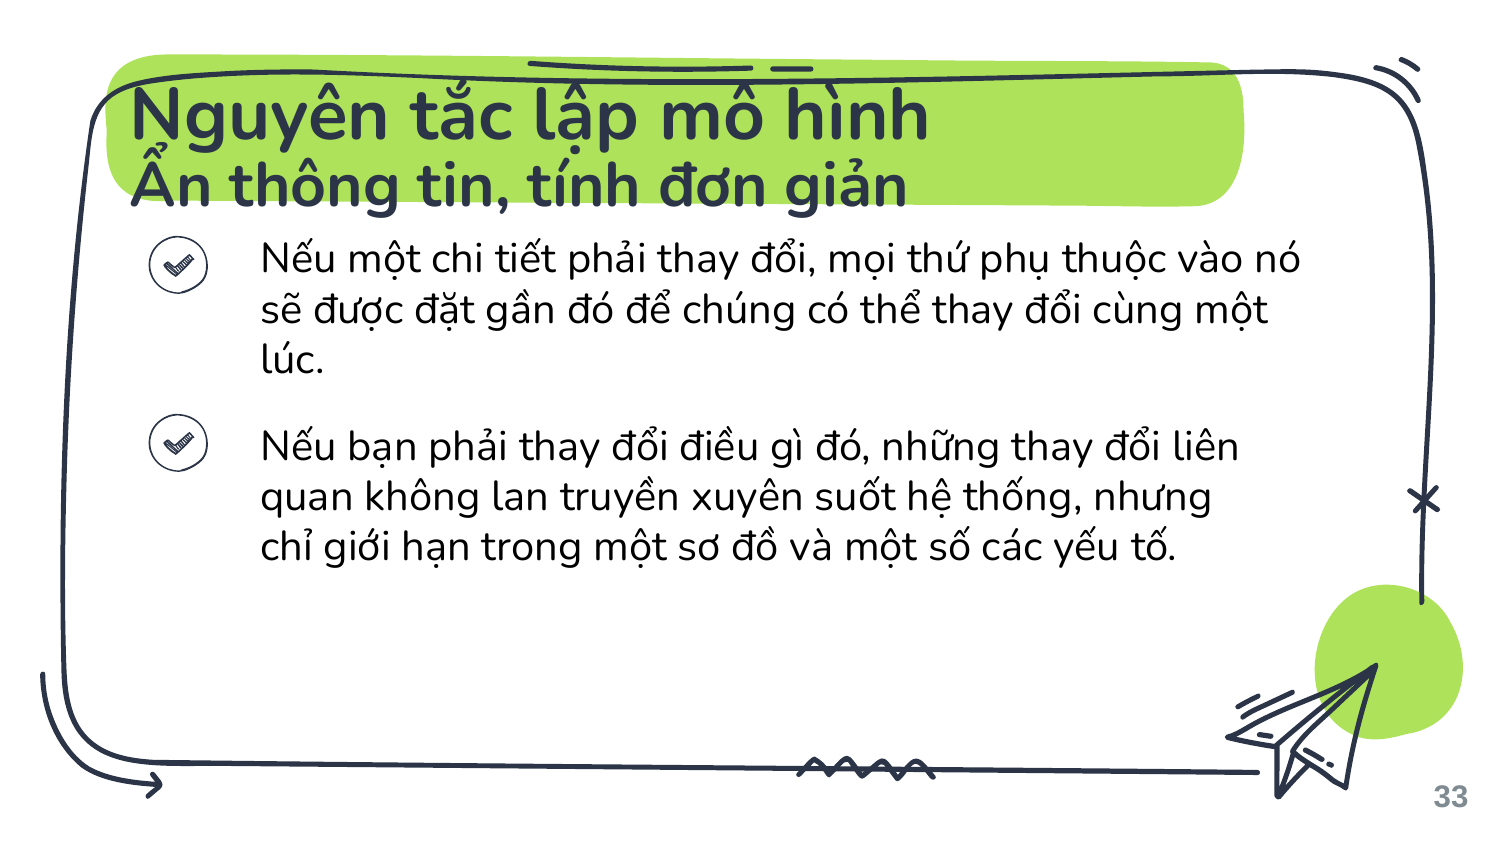

Nguyên tắc lập mô hình
# Ẩn thông tin, tính đơn giản
Nếu một chi tiết phải thay đổi, mọi thứ phụ thuộc vào nó sẽ được đặt gần đó để chúng có thể thay đổi cùng một lúc.

Nếu bạn phải thay đổi điều gì đó, những thay đổi liên quan không lan truyền xuyên suốt hệ thống, nhưng chỉ giới hạn trong một sơ đồ và một số các yếu tố.

33